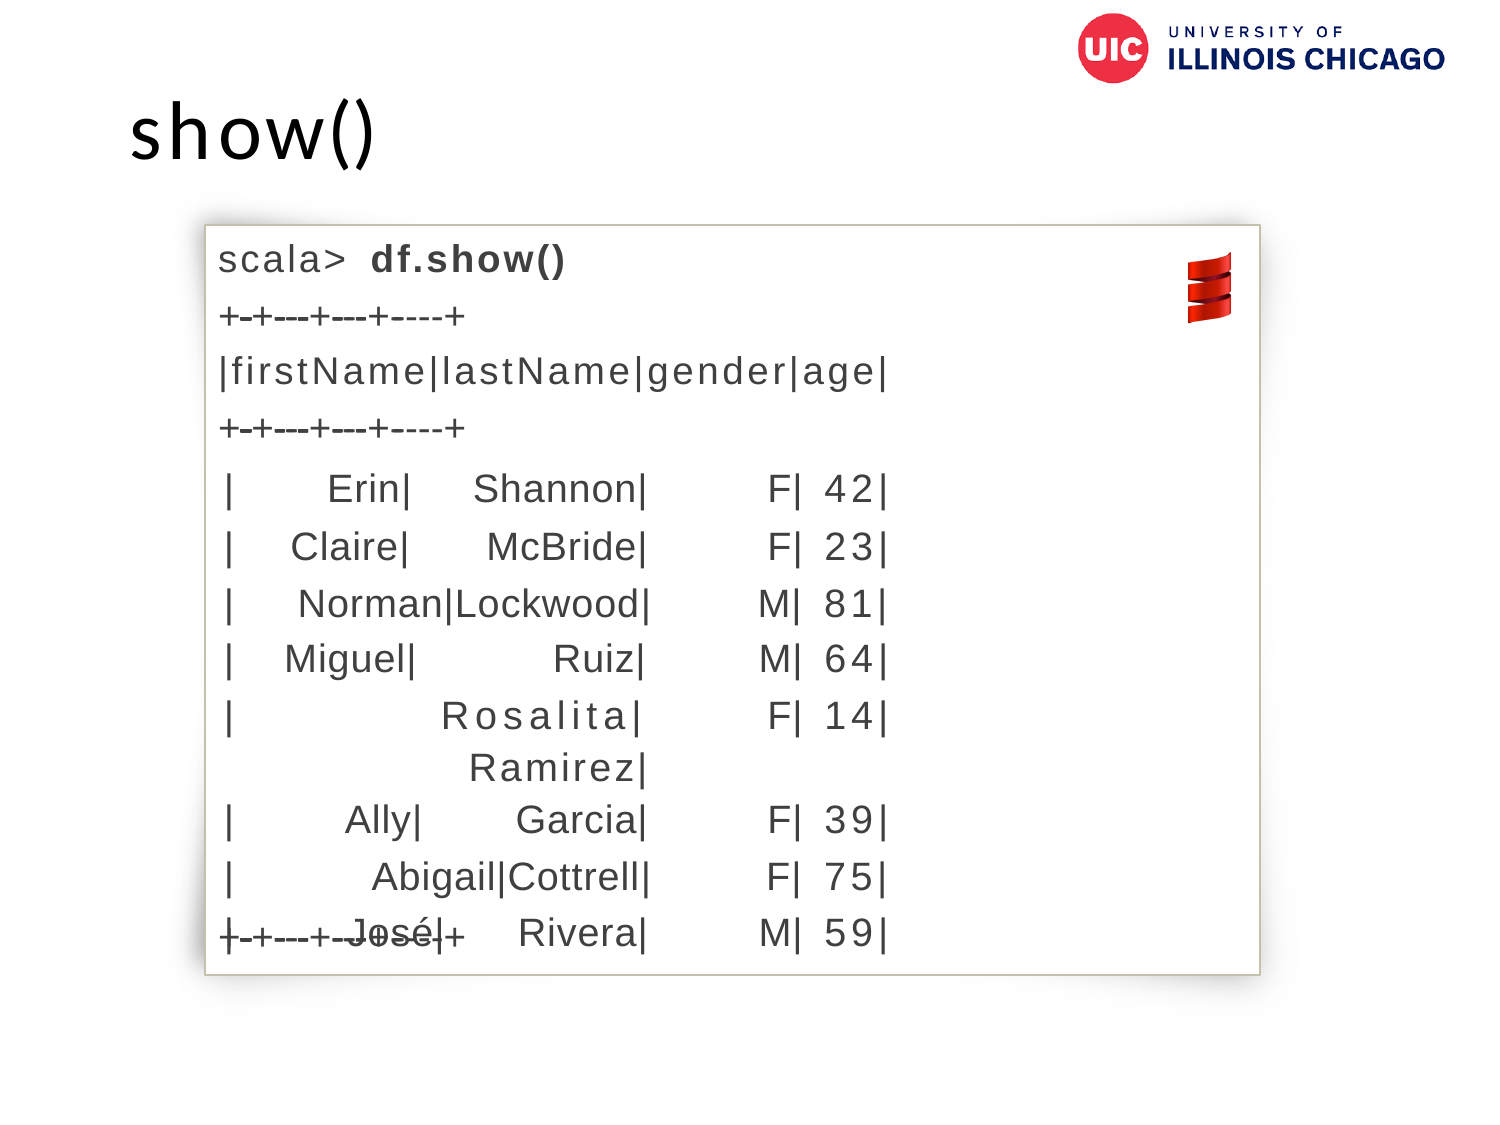

# show()

scala>	df.show()
+-­‐-­‐-­‐-­‐-­‐-­‐-­‐-­‐-­‐+-­‐-­‐-­‐-­‐-­‐-­‐-­‐-­‐+-­‐-­‐-­‐-­‐-­‐-­‐+-­‐-­‐-­‐+
|firstName|lastName|gender|age|
+-­‐-­‐-­‐-­‐-­‐-­‐-­‐-­‐-­‐+-­‐-­‐-­‐-­‐-­‐-­‐-­‐-­‐+-­‐-­‐-­‐-­‐-­‐-­‐+-­‐-­‐-­‐+

| | | Erin| Shannon| | F| | 42| |
| --- | --- | --- | --- |
| | | Claire| McBride| | F| | 23| |
| | | Norman|Lockwood| | M| | 81| |
| | | Miguel| Ruiz| | M| | 64| |
| | | Rosalita| Ramirez| | F| | 14| |
| | | Ally| Garcia| | F| | 39| |
| | | Abigail|Cottrell| | F| | 75| |
| | | José| Rivera| | M| | 59| |
+-­‐-­‐-­‐-­‐-­‐-­‐-­‐-­‐-­‐+-­‐-­‐-­‐-­‐-­‐-­‐-­‐-­‐+-­‐-­‐-­‐-­‐-­‐-­‐+-­‐-­‐-­‐+
61